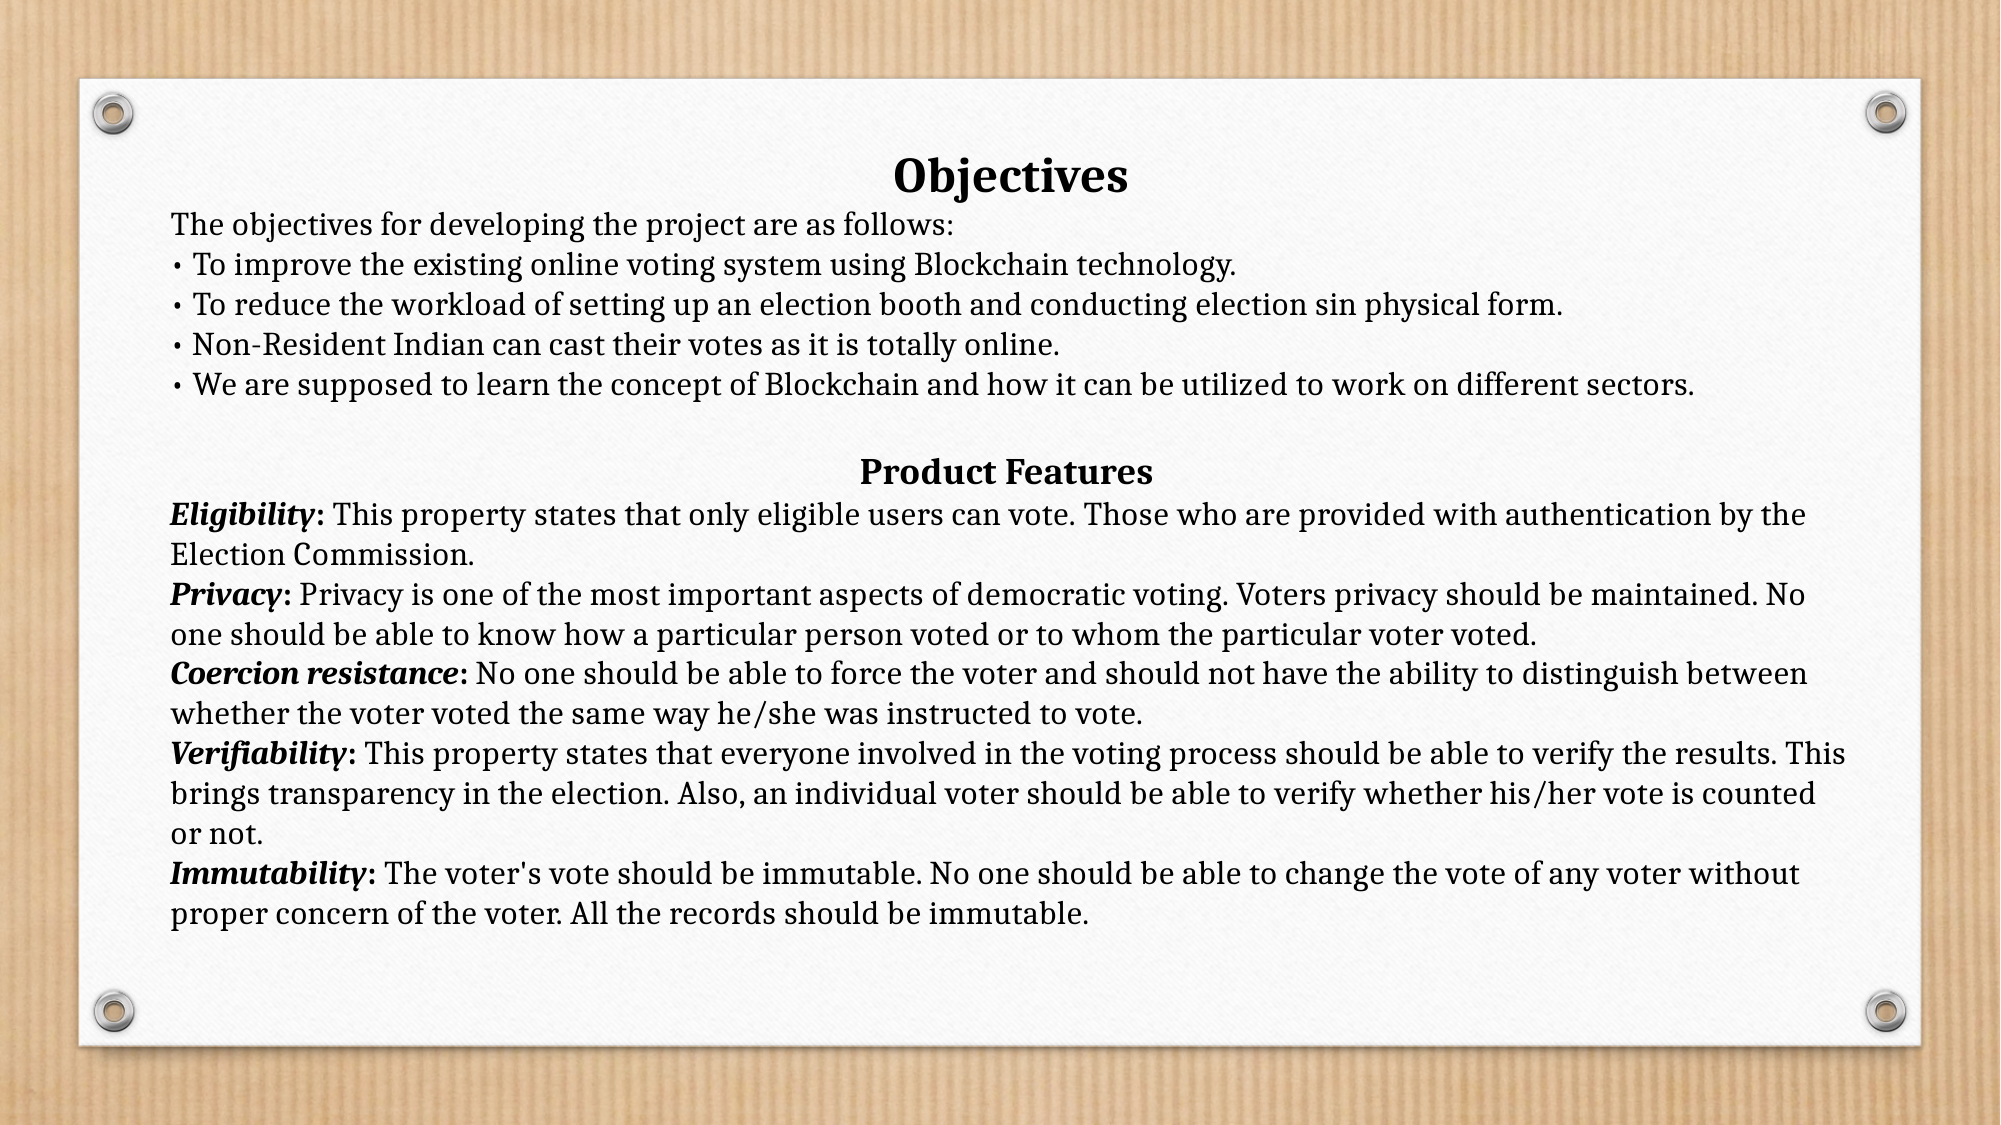

Objectives
The objectives for developing the project are as follows:
• To improve the existing online voting system using Blockchain technology.
• To reduce the workload of setting up an election booth and conducting election sin physical form.
• Non-Resident Indian can cast their votes as it is totally online.
• We are supposed to learn the concept of Blockchain and how it can be utilized to work on different sectors.

Product Features
Eligibility: This property states that only eligible users can vote. Those who are provided with authentication by the Election Commission.
Privacy: Privacy is one of the most important aspects of democratic voting. Voters privacy should be maintained. No one should be able to know how a particular person voted or to whom the particular voter voted.
Coercion resistance: No one should be able to force the voter and should not have the ability to distinguish between whether the voter voted the same way he/she was instructed to vote.
Verifiability: This property states that everyone involved in the voting process should be able to verify the results. This brings transparency in the election. Also, an individual voter should be able to verify whether his/her vote is counted or not.
Immutability: The voter's vote should be immutable. No one should be able to change the vote of any voter without proper concern of the voter. All the records should be immutable.